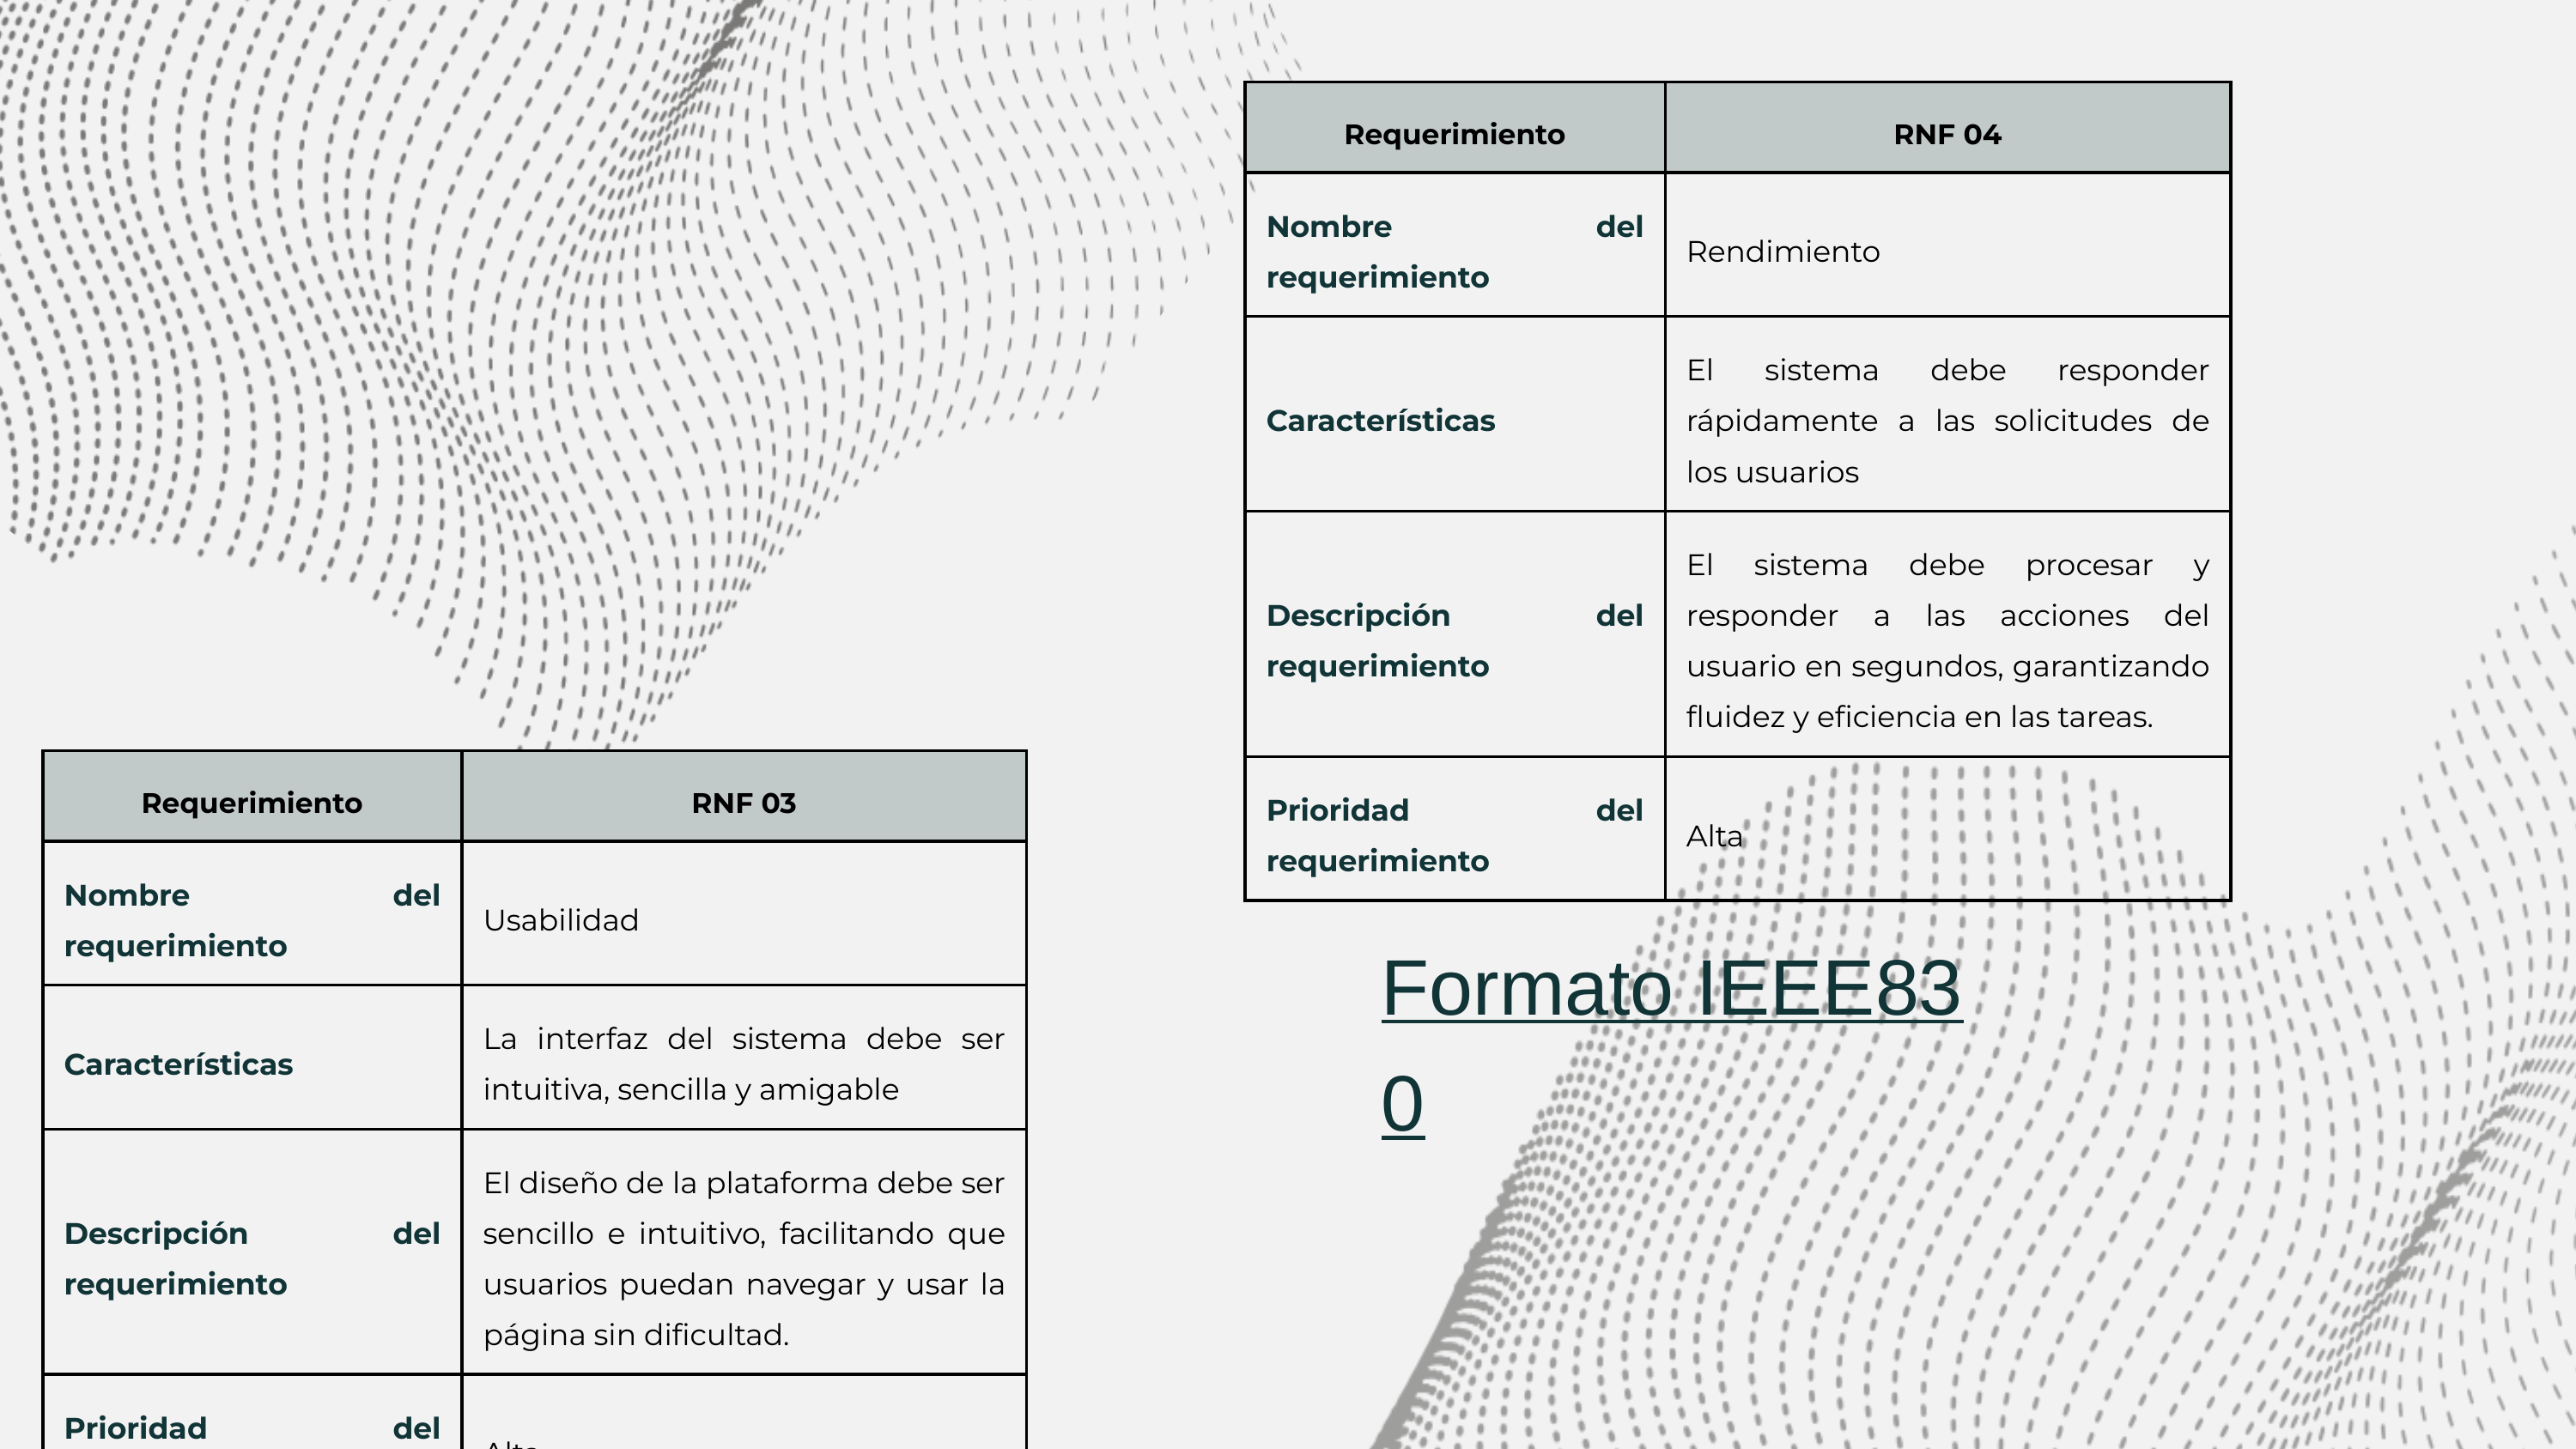

| Requerimiento | RNF 04 |
| --- | --- |
| Nombre del requerimiento | Rendimiento |
| Características | El sistema debe responder rápidamente a las solicitudes de los usuarios |
| Descripción del requerimiento | El sistema debe procesar y responder a las acciones del usuario en segundos, garantizando fluidez y eficiencia en las tareas. |
| Prioridad del requerimiento | Alta |

| Requerimiento | RNF 03 |
| --- | --- |
| Nombre del requerimiento | Usabilidad |
| Características | La interfaz del sistema debe ser intuitiva, sencilla y amigable |
| Descripción del requerimiento | El diseño de la plataforma debe ser sencillo e intuitivo, facilitando que usuarios puedan navegar y usar la página sin dificultad. |
| Prioridad del requerimiento | Alta |
Formato IEEE830